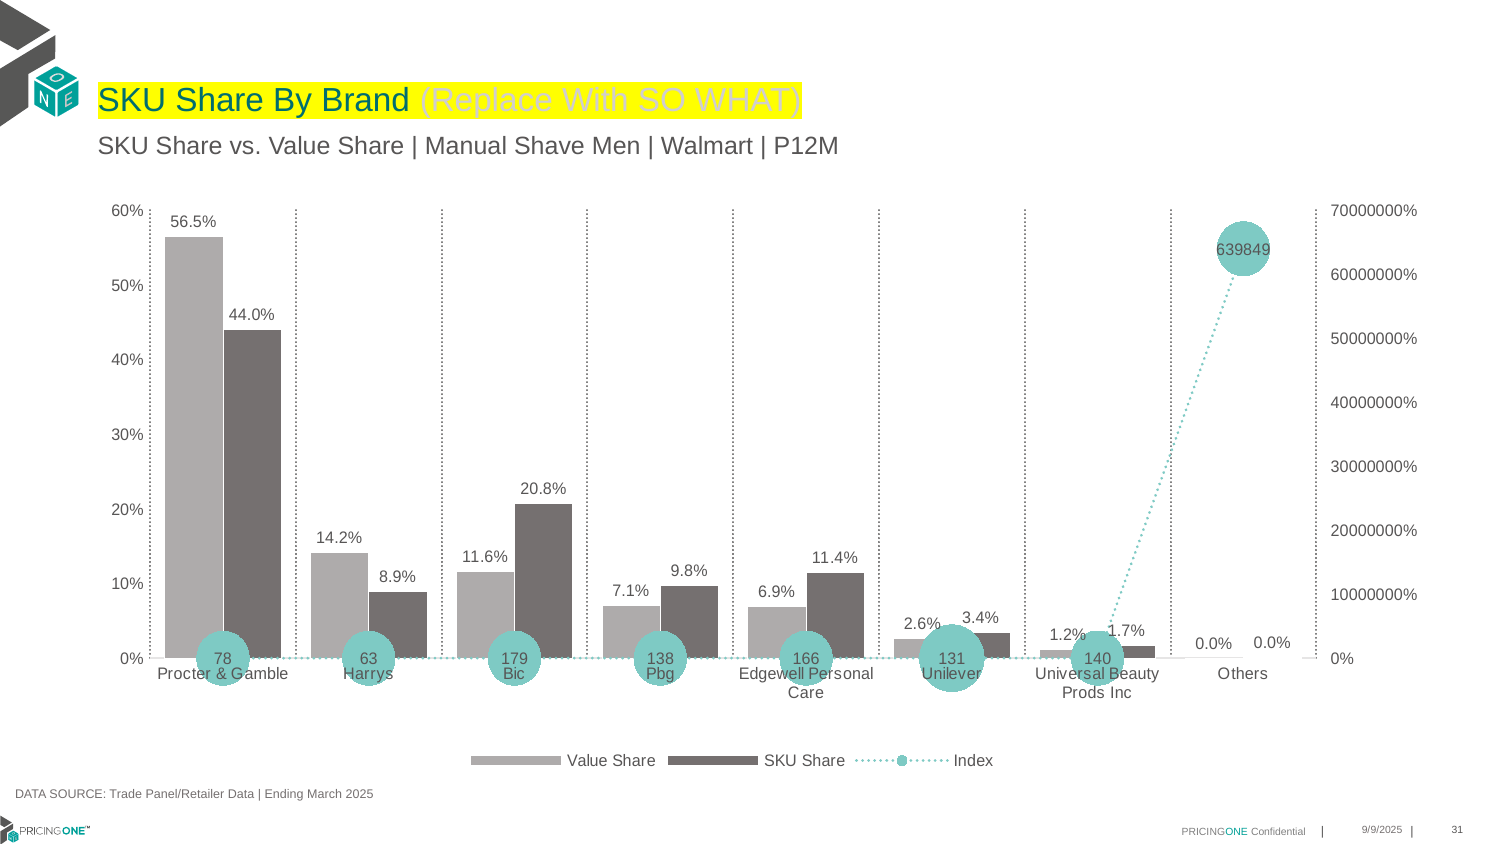

# SKU Share By Brand (Replace With SO WHAT)
SKU Share vs. Value Share | Manual Shave Men | Walmart | P12M

### Chart

| Category | Value Share | SKU Share | Index |
|---|---|---|---|
| Procter & Gamble | 0.5648371577909044 | 0.44035150008876245 | 77.9607881696365 |
| Harrys | 0.1416278236977879 | 0.08880703000177516 | 62.704507972441746 |
| Bic | 0.11614144929913373 | 0.20769350257411665 | 178.8280616674428 |
| Pbg | 0.07065840820040148 | 0.09761672288301071 | 138.15301726887196 |
| Edgewell Personal Care | 0.06877072772987895 | 0.11418205219243734 | 166.0329270339078 |
| Unilever | 0.025977551047012572 | 0.03390733179478071 | 130.52551309943462 |
| Universal Beauty Prods Inc | 0.01198161606558552 | 0.016731759275696766 | 139.64526307728184 |
| Others | 4.6819440972454934e-08 | 0.0002995739392863479 | 639849.4579689554 |
DATA SOURCE: Trade Panel/Retailer Data | Ending March 2025

9/9/2025
31